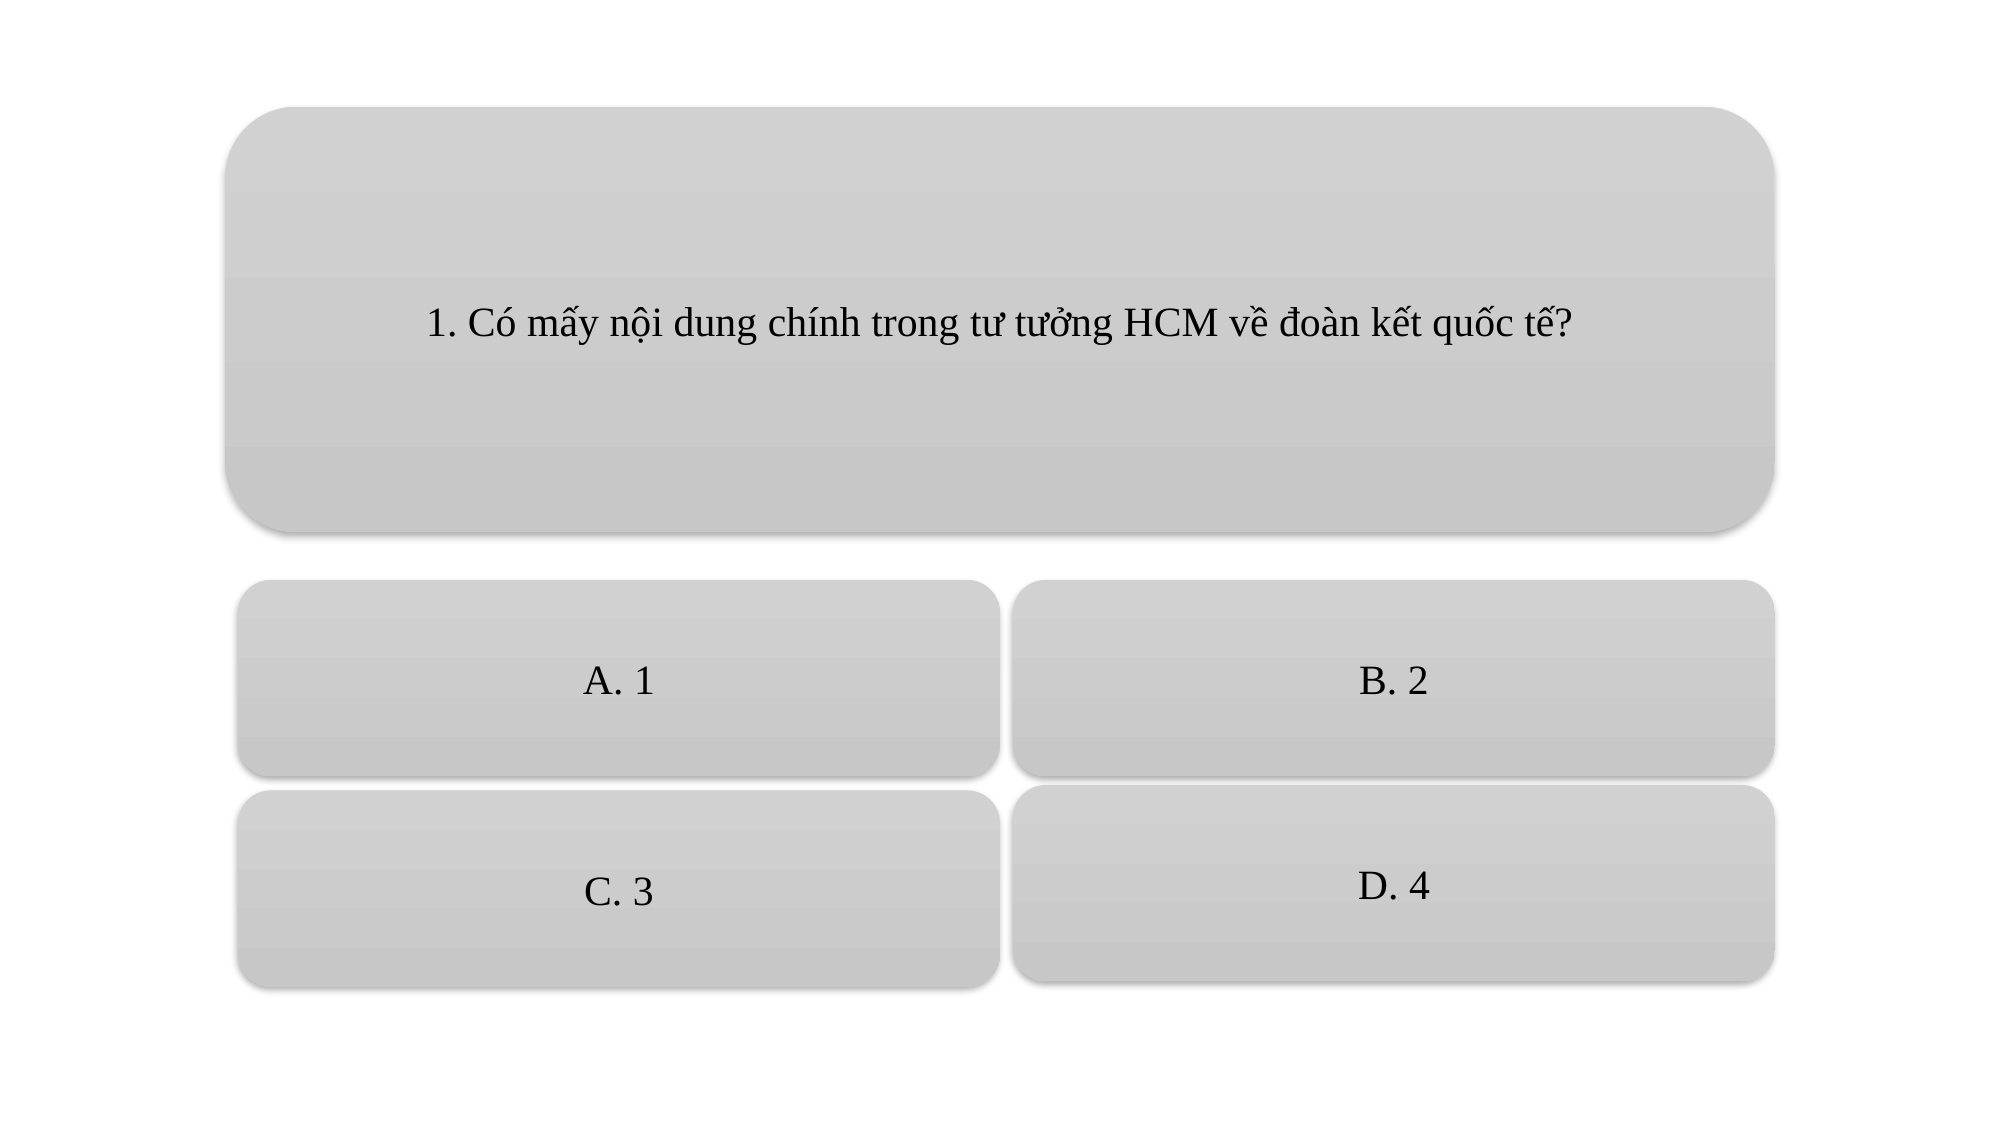

1. Có mấy nội dung chính trong tư tưởng HCM về đoàn kết quốc tế?
A. 1
B. 2
D. 4
C. 3